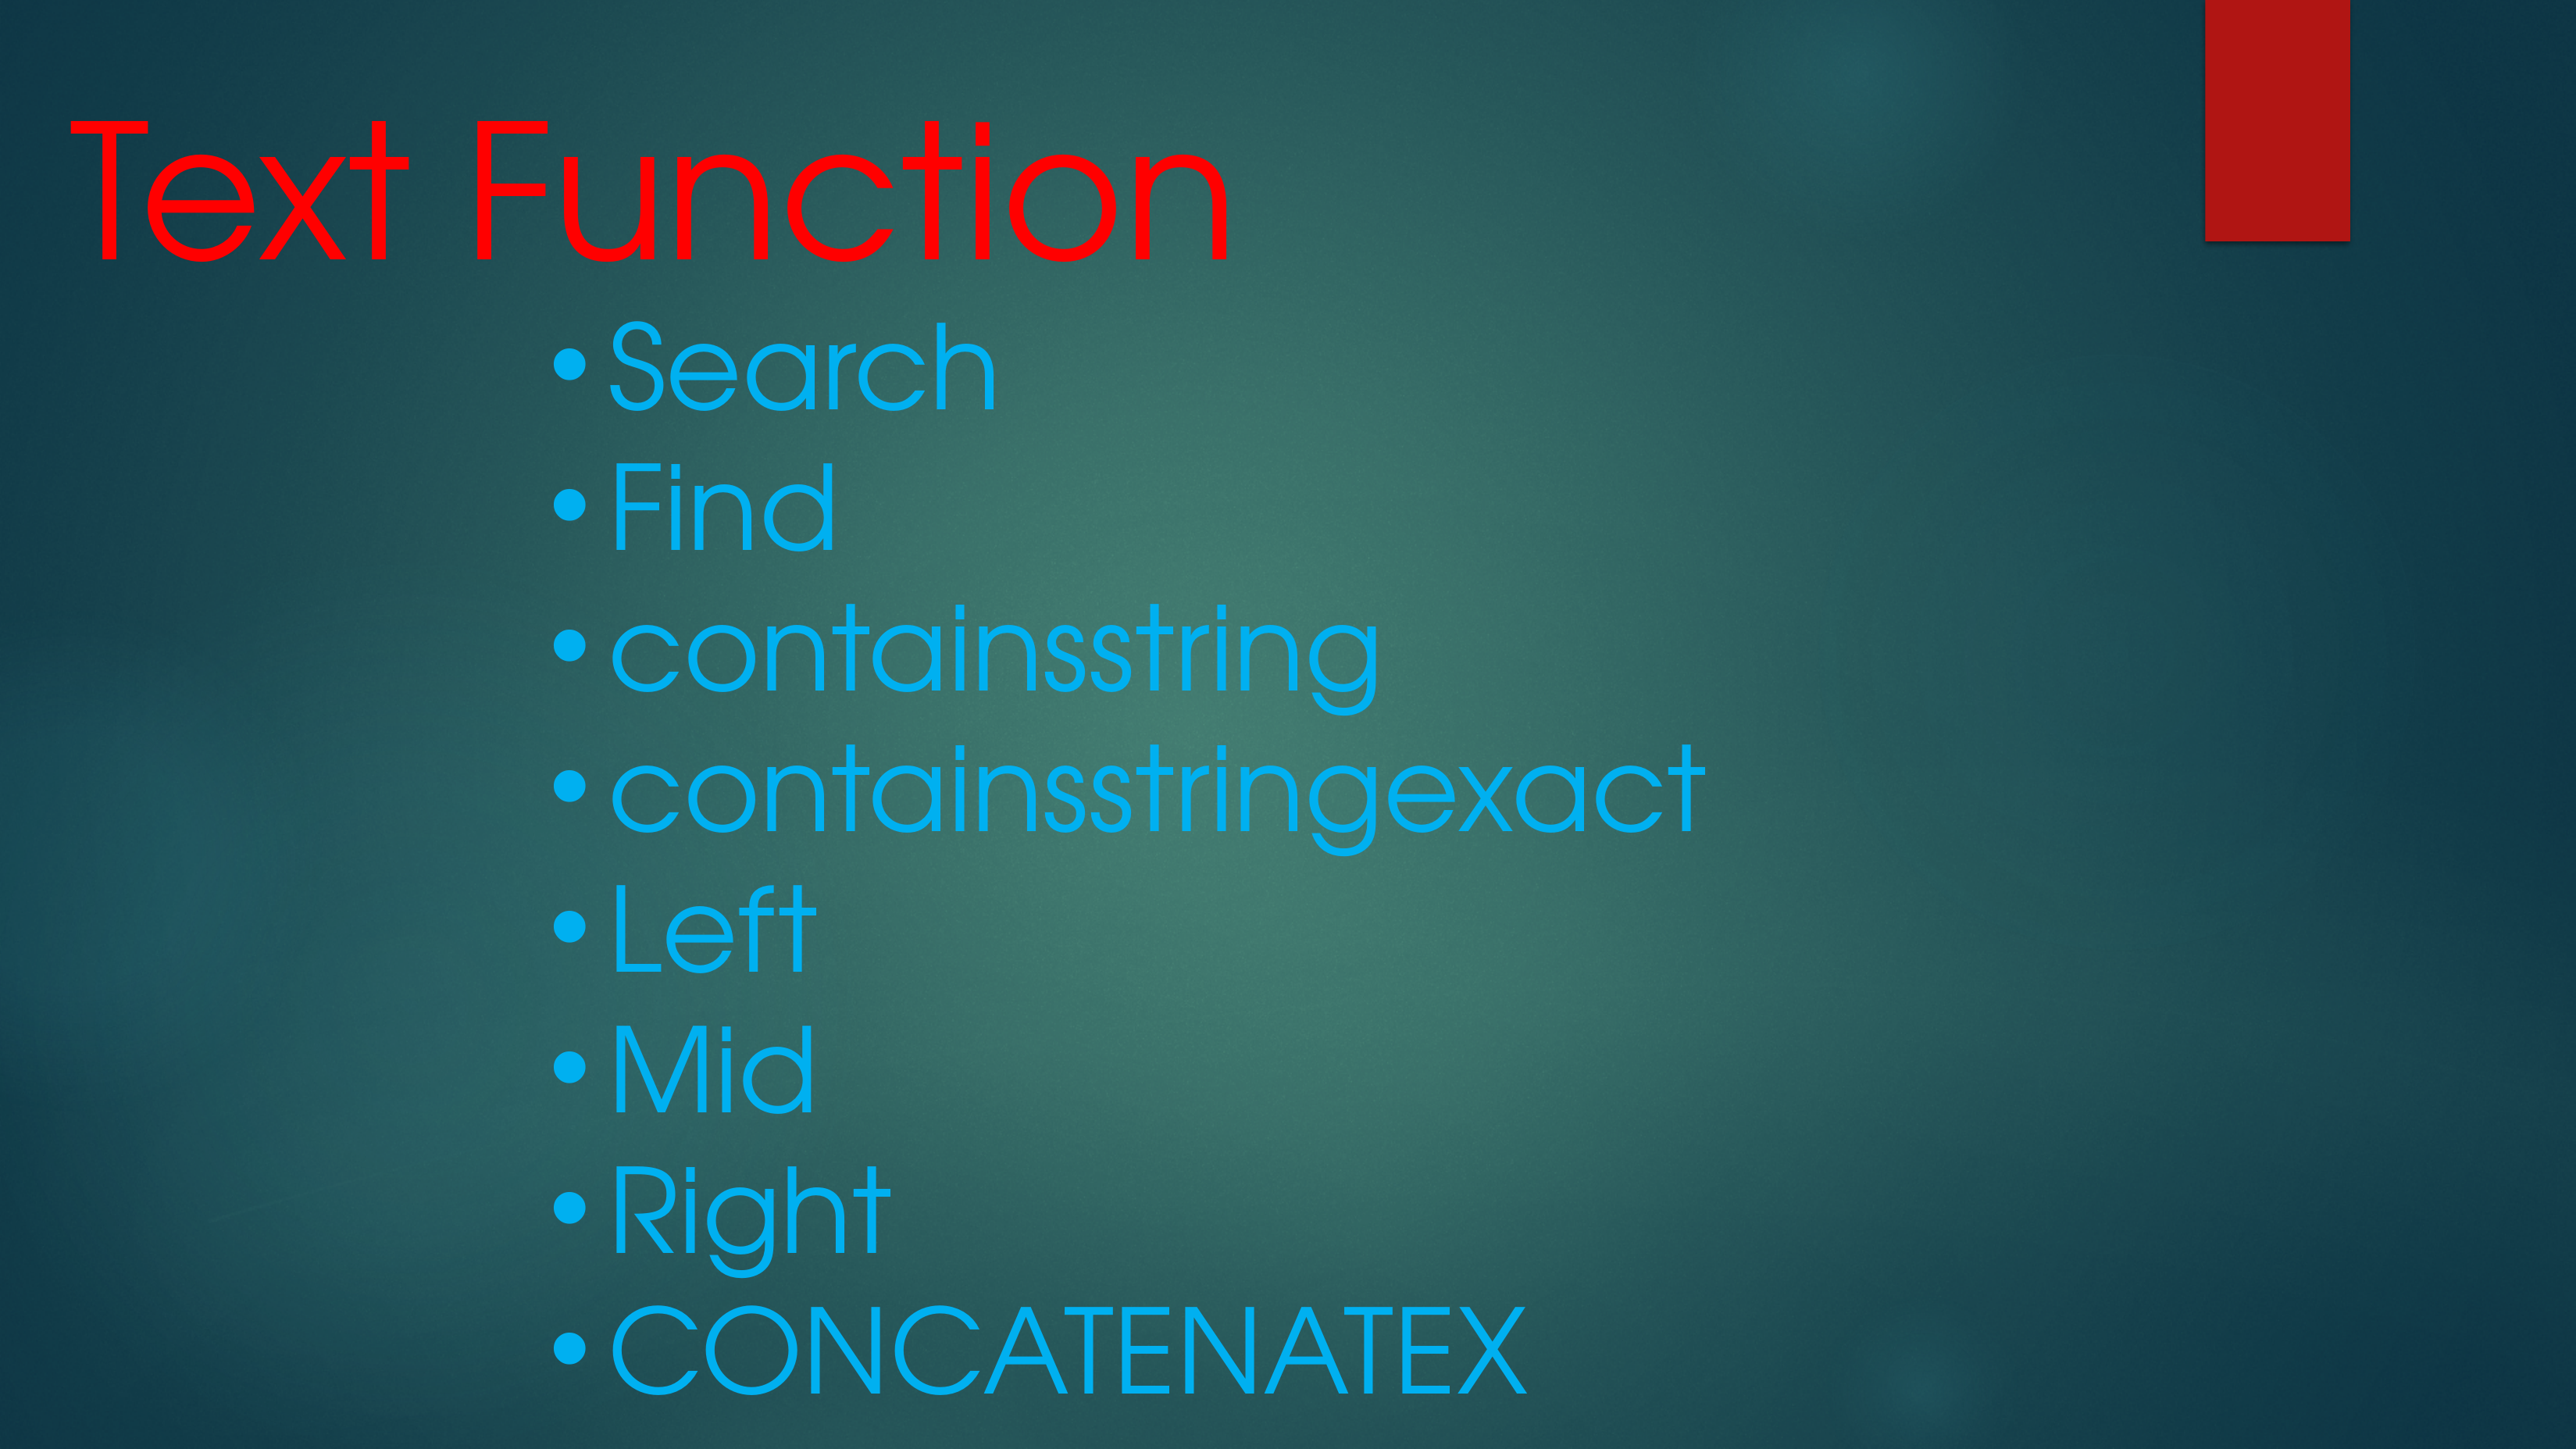

Text Function
Search
Find
containsstring
containsstringexact
Left
Mid
Right
CONCATENATEX